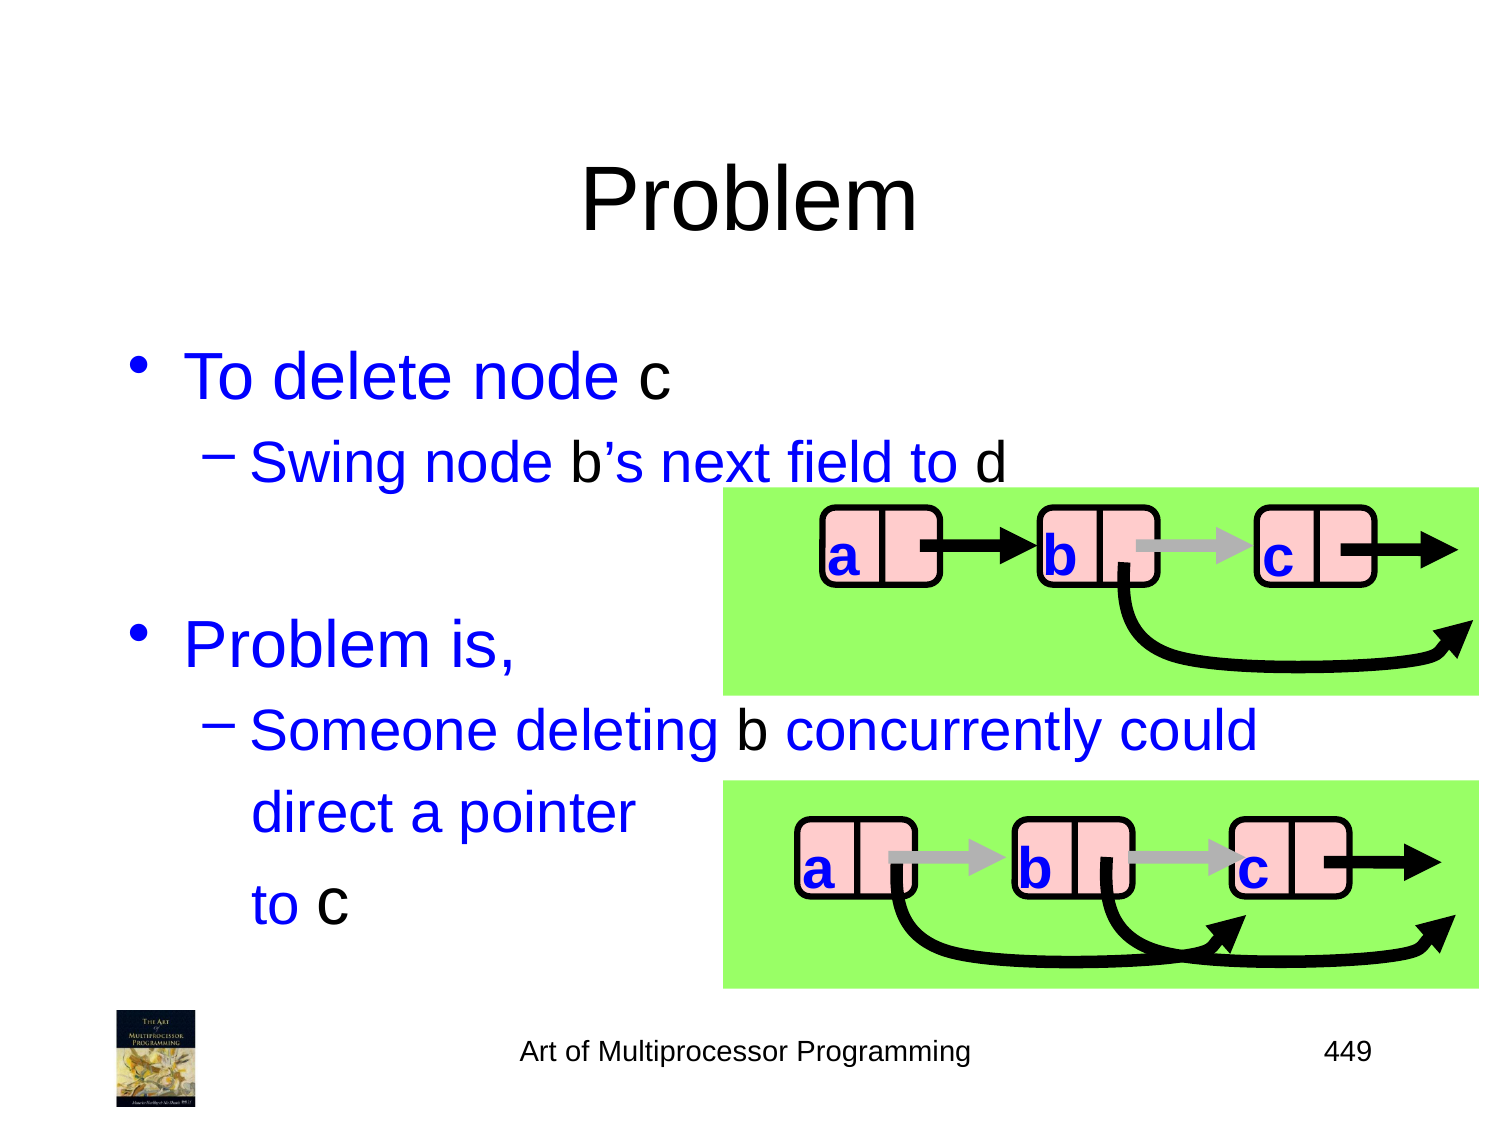

# Problem
To delete node c
Swing node b’s next field to d

Problem is,
Someone deleting b concurrently could
   direct a pointer
   to c

c

a
b

a

b

c

Art of Multiprocessor Programming
449